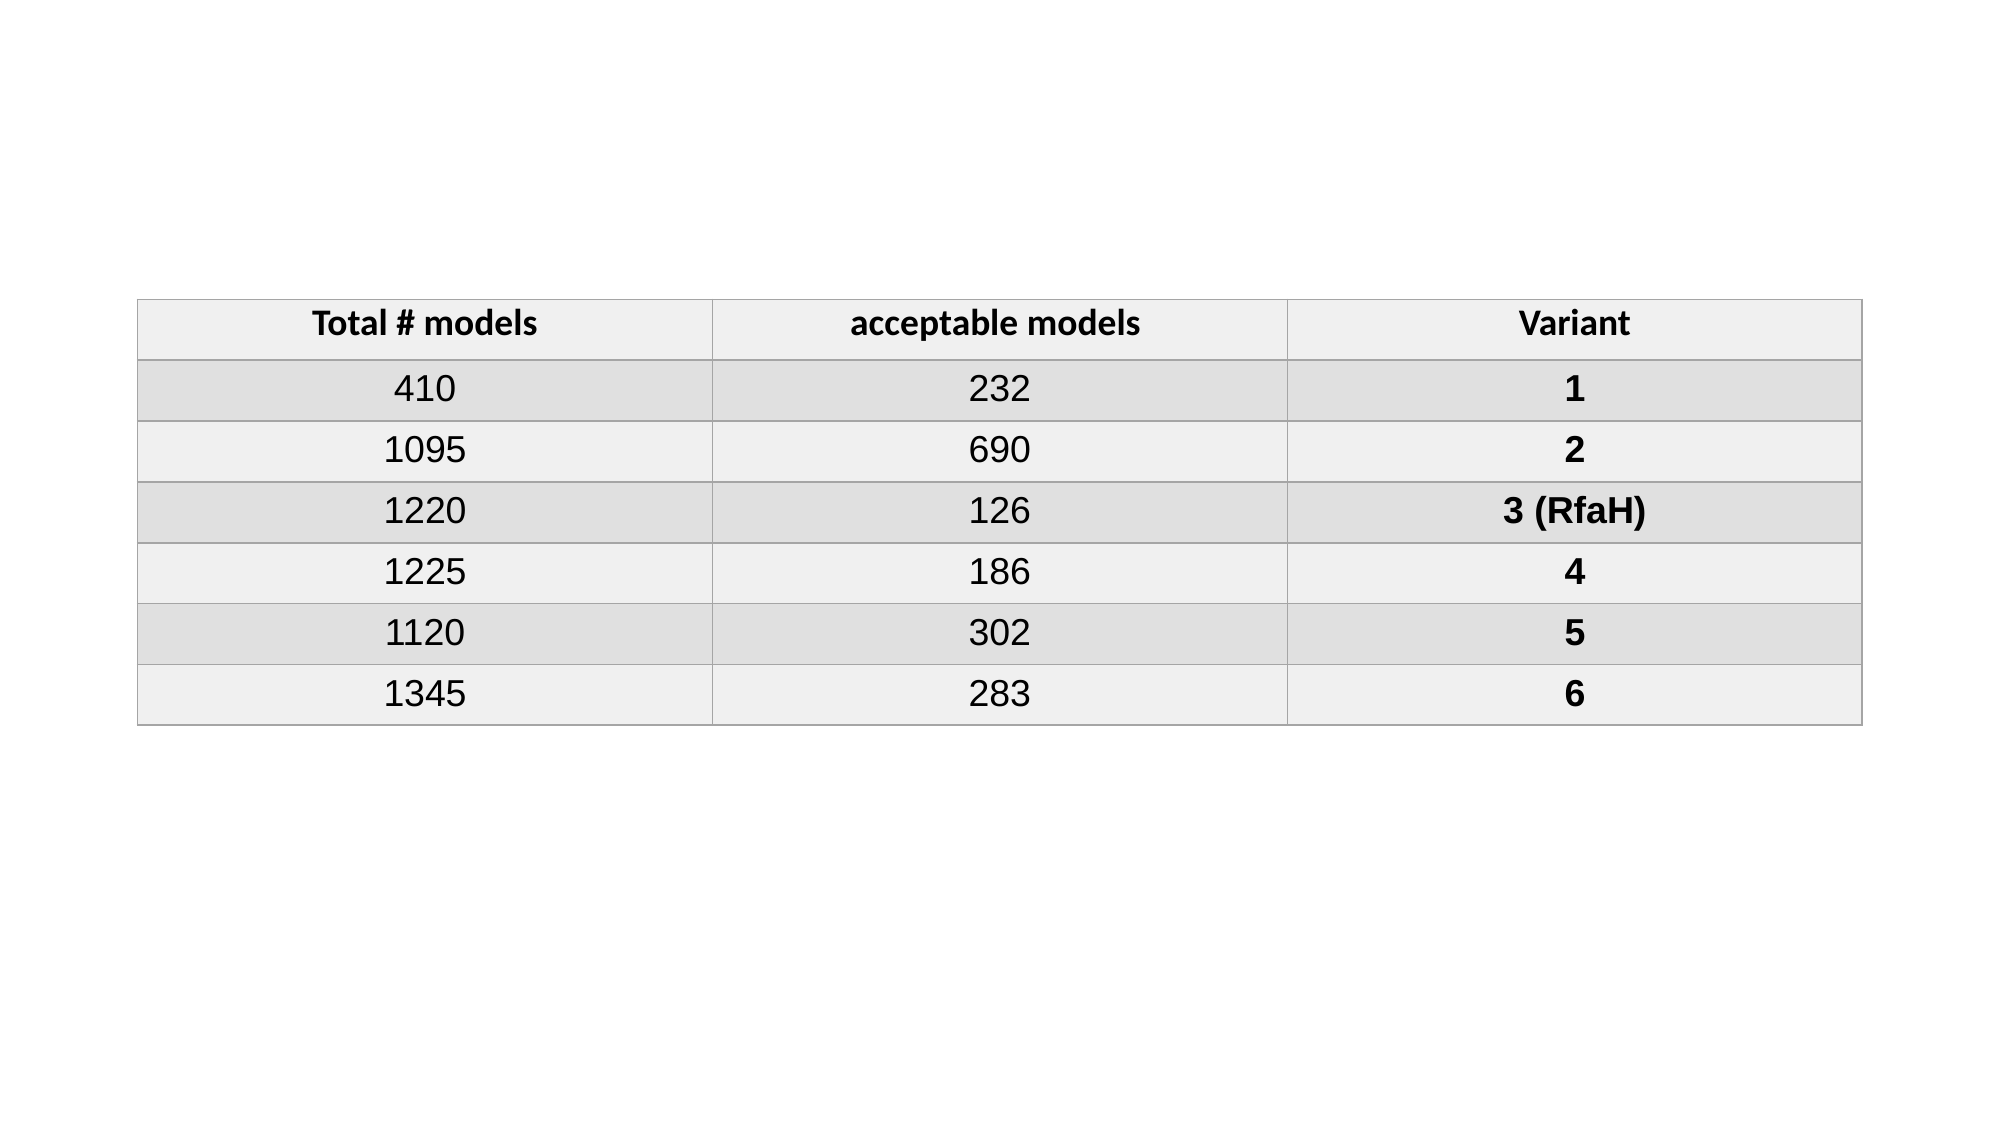

| Total # models | acceptable models | Variant |
| --- | --- | --- |
| 410 | 232 | 1 |
| 1095 | 690 | 2 |
| 1220 | 126 | 3 (RfaH) |
| 1225 | 186 | 4 |
| 1120 | 302 | 5 |
| 1345 | 283 | 6 |